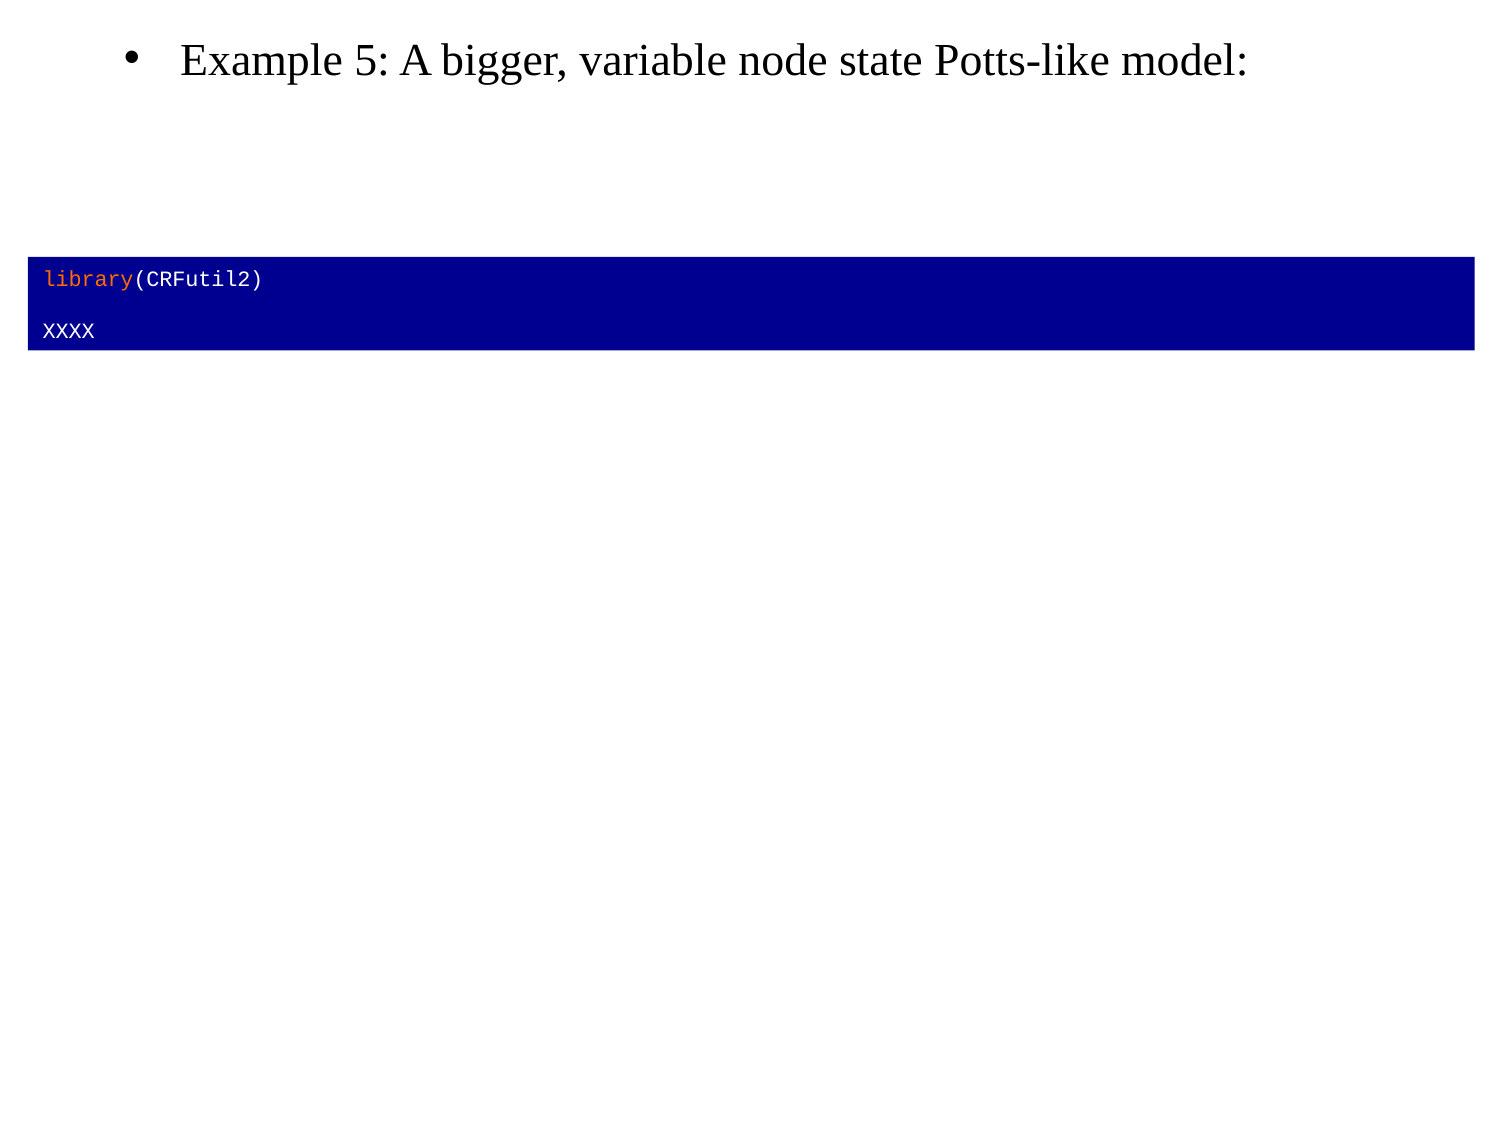

Example 5: A bigger, variable node state Potts-like model:
library(CRFutil2)

XXXX